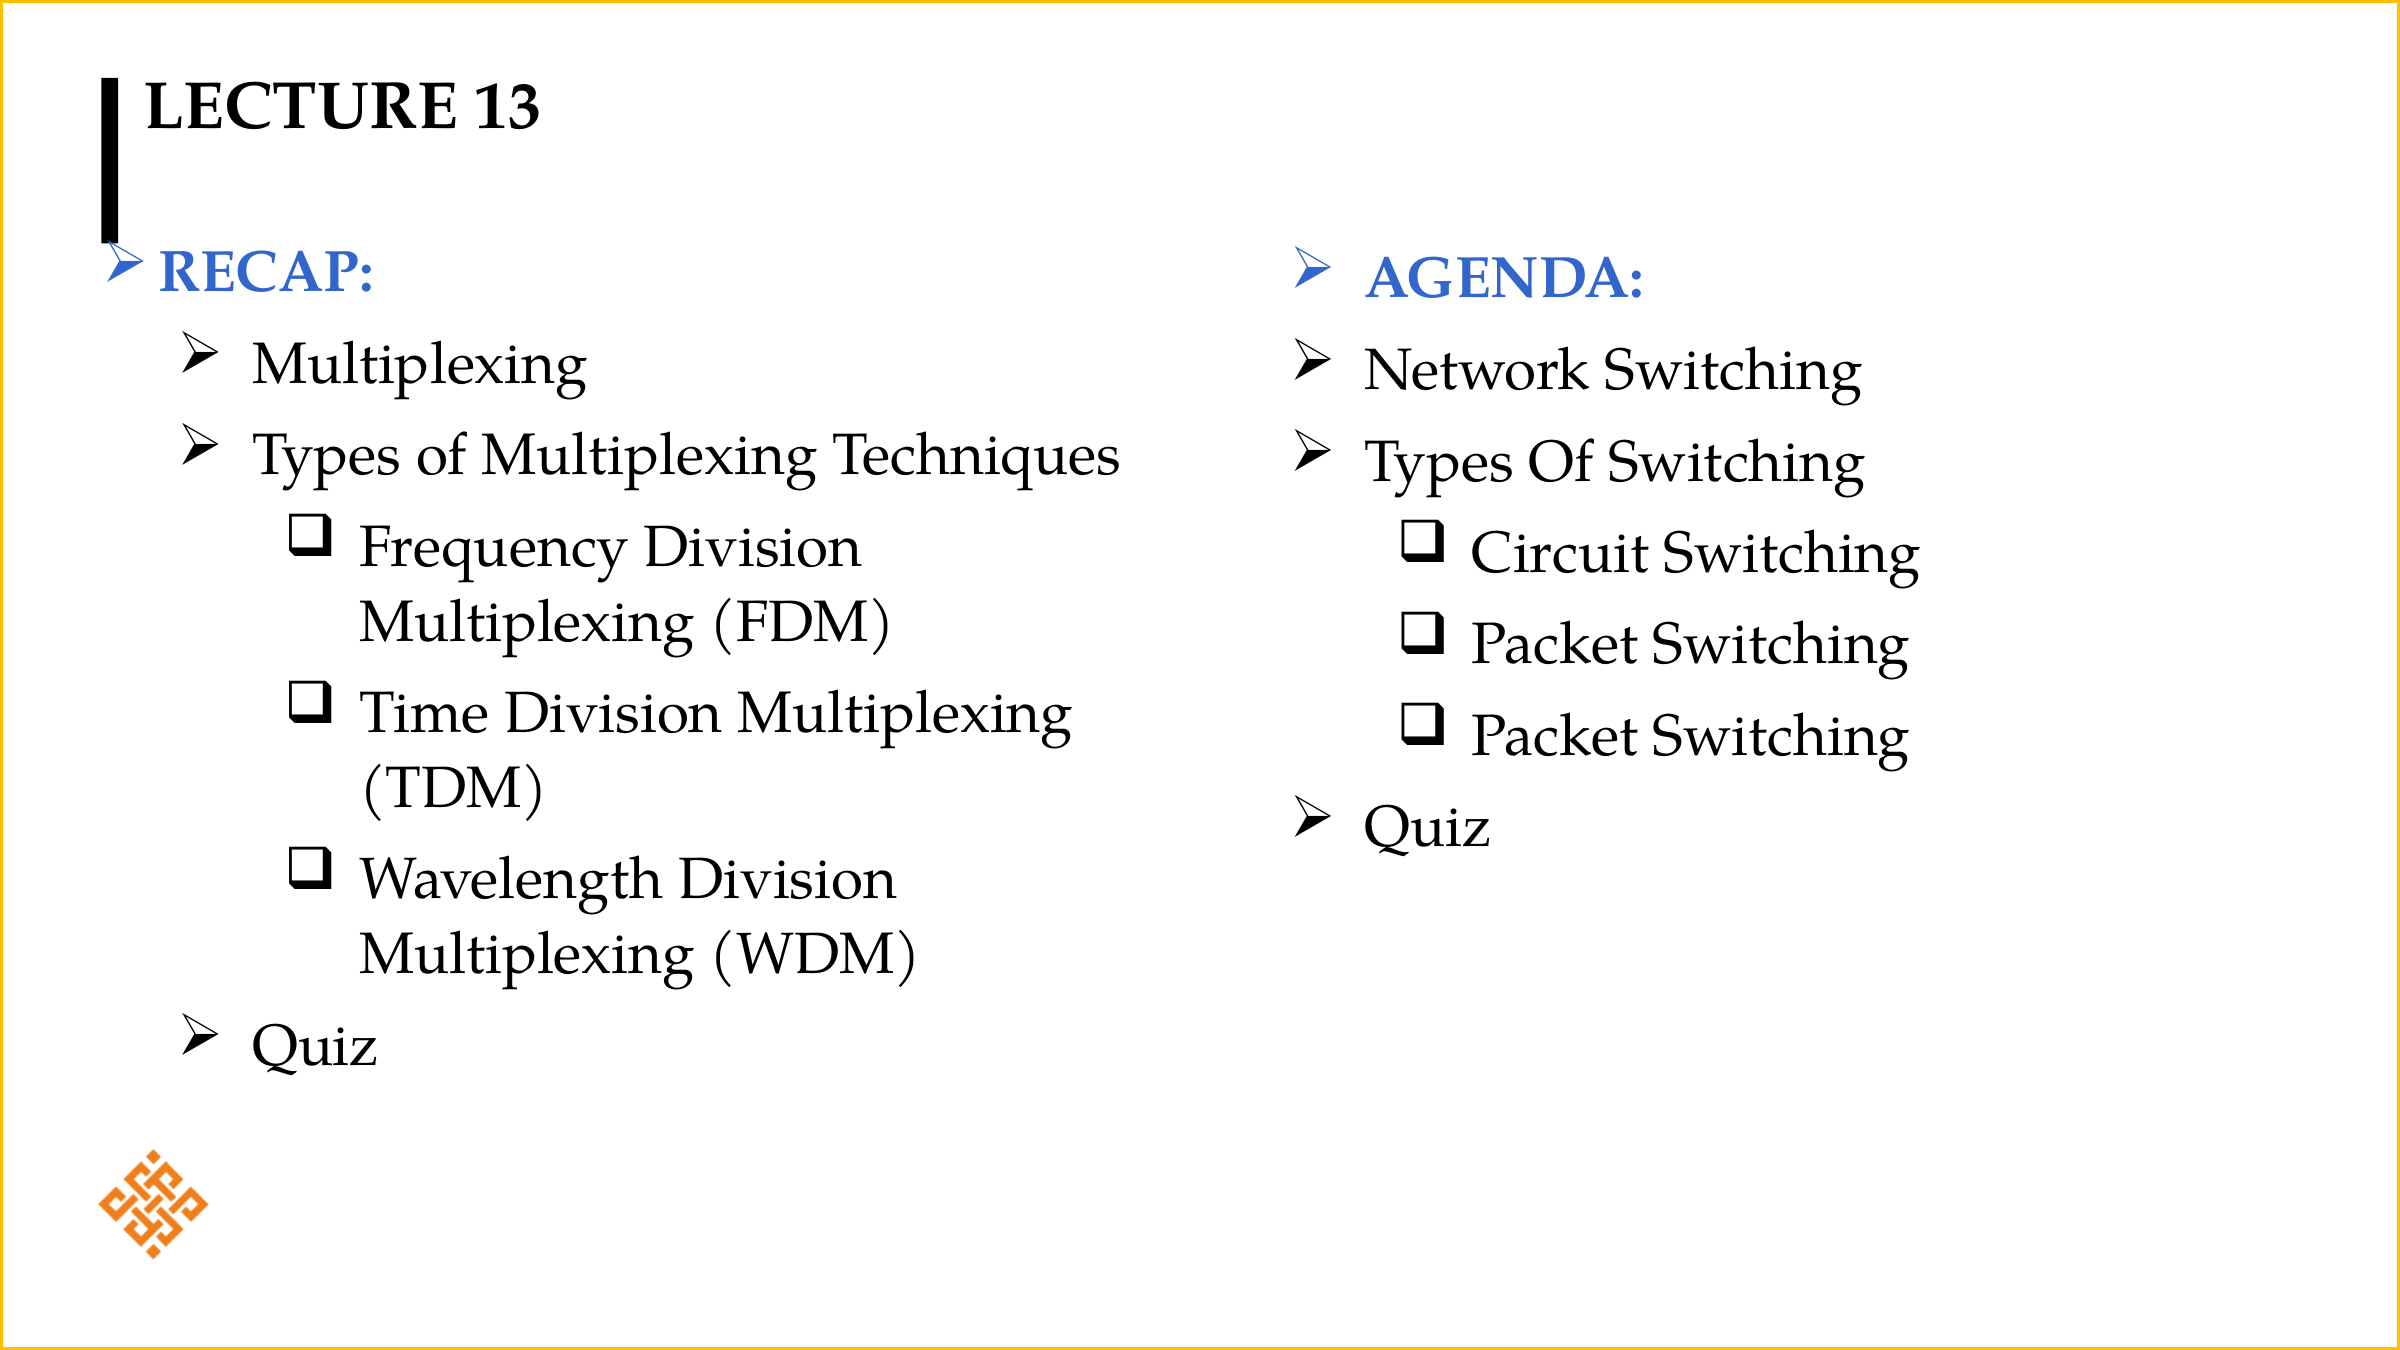

# Lecture 13
RECAP:
Multiplexing
Types of Multiplexing Techniques
Frequency Division Multiplexing (FDM)
Time Division Multiplexing (TDM)
Wavelength Division Multiplexing (WDM)
Quiz

AGENDA:
Network Switching
Types Of Switching
Circuit Switching
Packet Switching
Packet Switching
Quiz